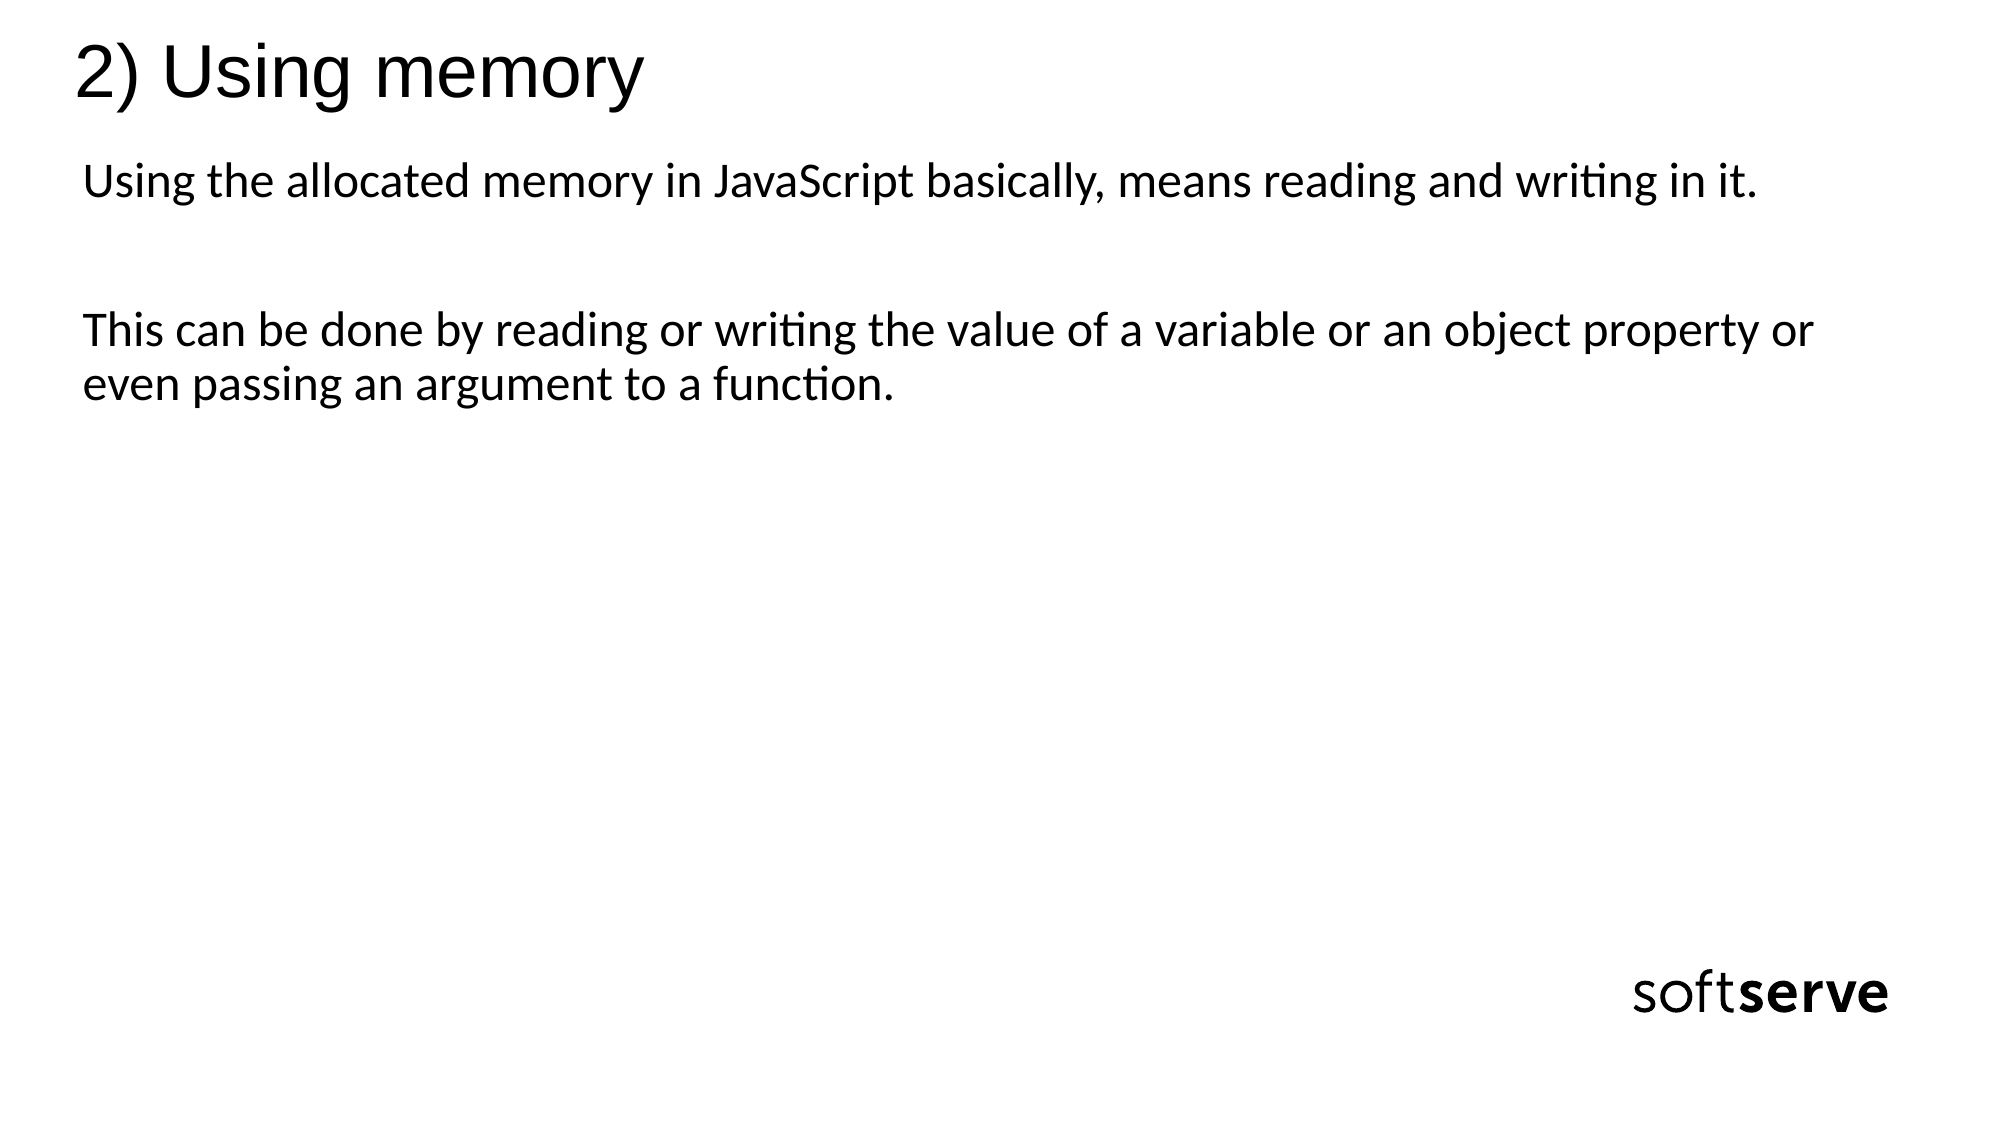

# 2) Using memory
Using the allocated memory in JavaScript basically, means reading and writing in it.

This can be done by reading or writing the value of a variable or an object property or even passing an argument to a function.